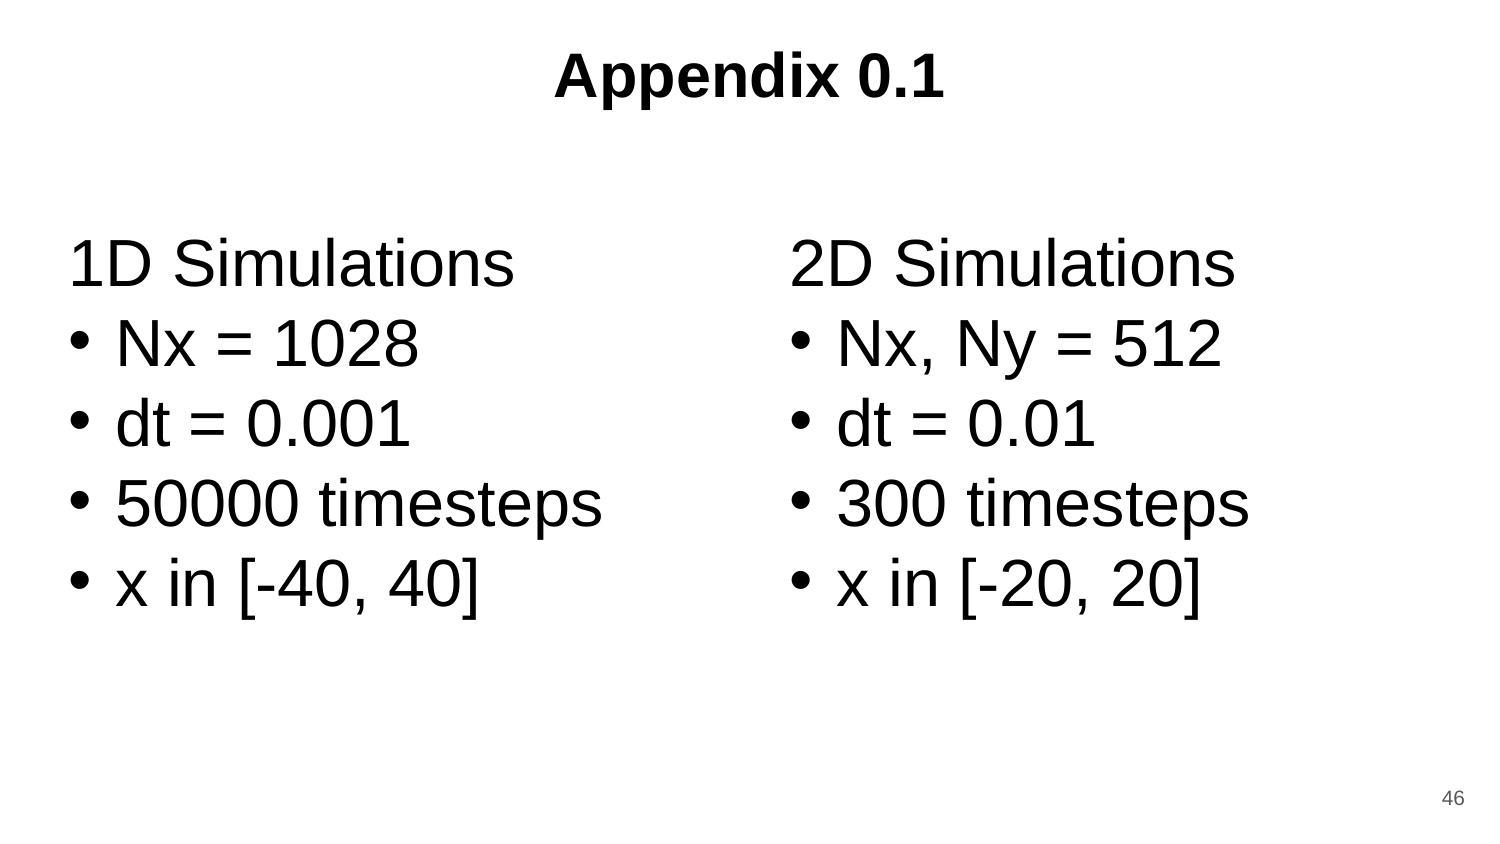

Appendix 0.1
1D Simulations
Nx = 1028
dt = 0.001
50000 timesteps
x in [-40, 40]
2D Simulations
Nx, Ny = 512
dt = 0.01
300 timesteps
x in [-20, 20]
46